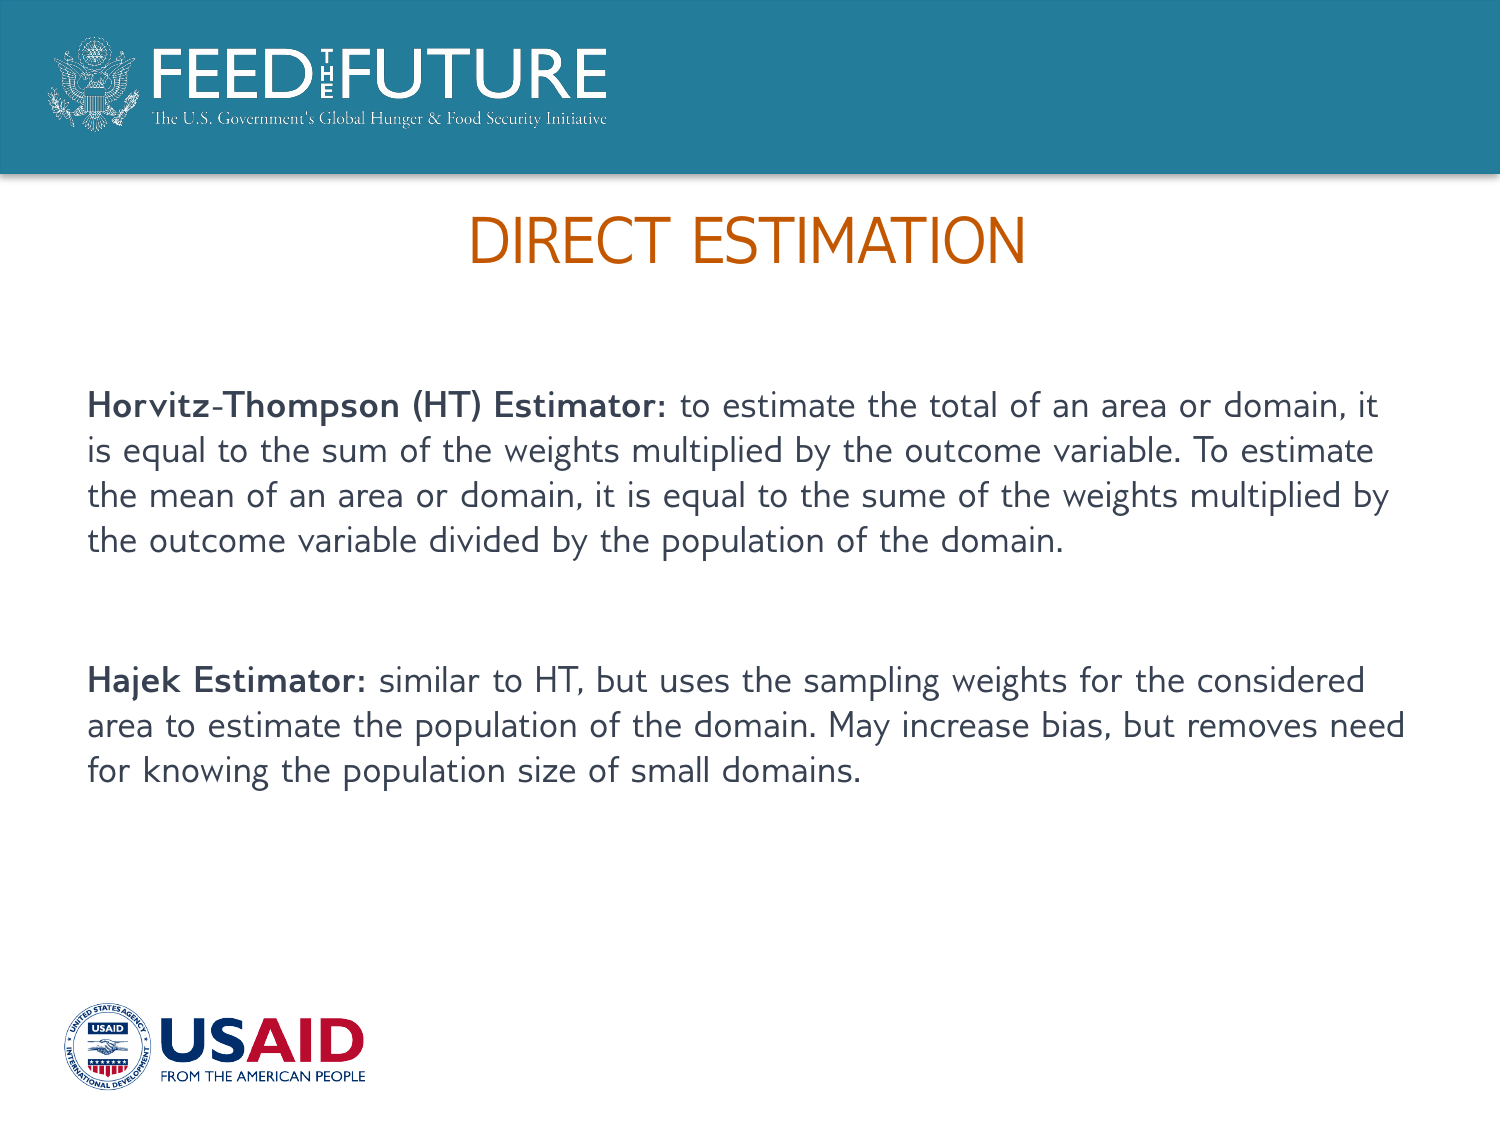

# Direct Estimation
Horvitz-Thompson (HT) Estimator: to estimate the total of an area or domain, it is equal to the sum of the weights multiplied by the outcome variable. To estimate the mean of an area or domain, it is equal to the sume of the weights multiplied by the outcome variable divided by the population of the domain.

Hajek Estimator: similar to HT, but uses the sampling weights for the considered area to estimate the population of the domain. May increase bias, but removes need for knowing the population size of small domains.